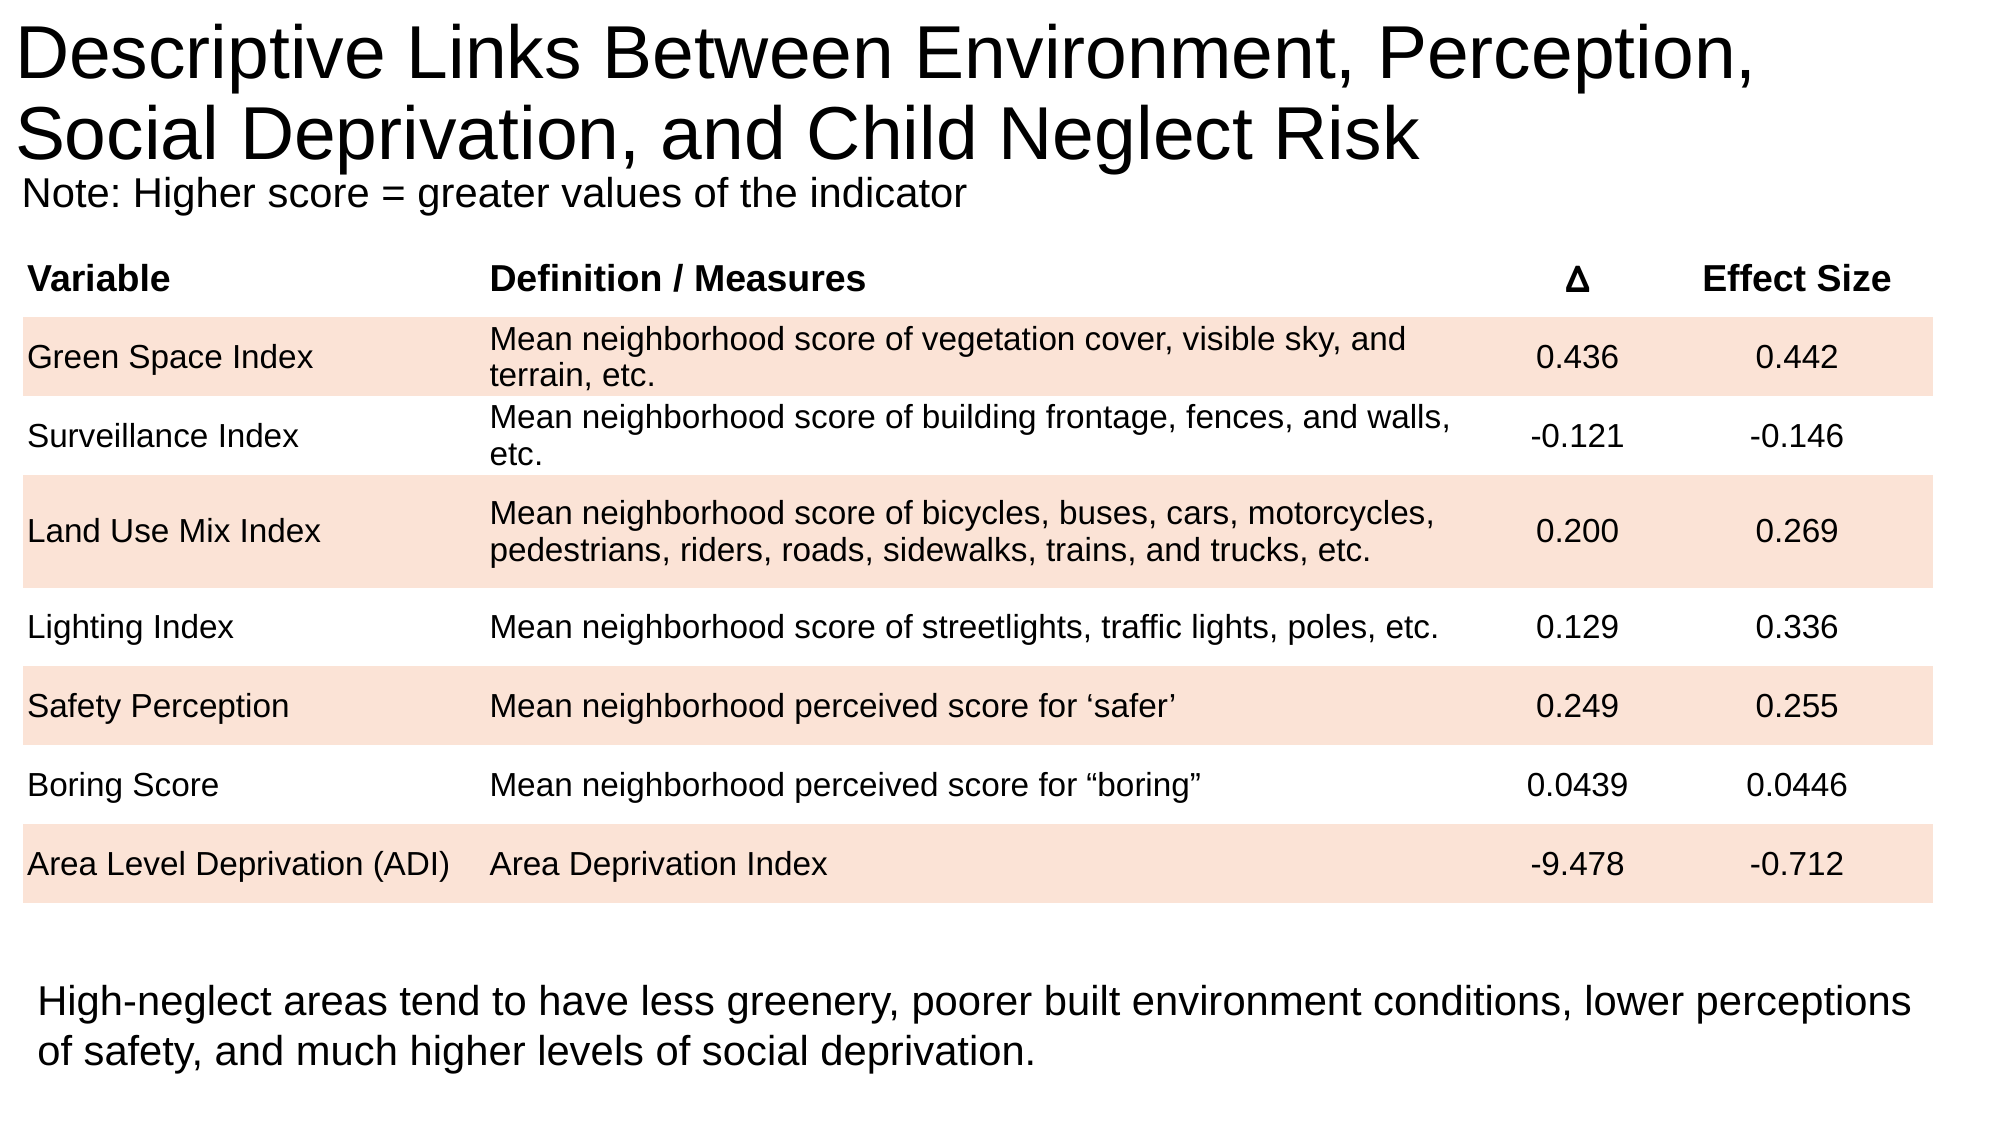

Descriptive Links Between Environment, Perception, Social Deprivation, and Child Neglect Risk
Note: Higher score = greater values of the indicator
| Variable | Definition / Measures | Δ | Effect Size |
| --- | --- | --- | --- |
| Green Space Index | Mean neighborhood score of vegetation cover, visible sky, and terrain, etc. | 0.436 | 0.442 |
| Surveillance Index | Mean neighborhood score of building frontage, fences, and walls, etc. | -0.121 | -0.146 |
| Land Use Mix Index | Mean neighborhood score of bicycles, buses, cars, motorcycles, pedestrians, riders, roads, sidewalks, trains, and trucks, etc. | 0.200 | 0.269 |
| Lighting Index | Mean neighborhood score of streetlights, traffic lights, poles, etc. | 0.129 | 0.336 |
| Safety Perception | Mean neighborhood perceived score for ‘safer’ | 0.249 | 0.255 |
| Boring Score | Mean neighborhood perceived score for “boring” | 0.0439 | 0.0446 |
| Area Level Deprivation (ADI) | Area Deprivation Index | -9.478 | -0.712 |
High-neglect areas tend to have less greenery, poorer built environment conditions, lower perceptions of safety, and much higher levels of social deprivation.